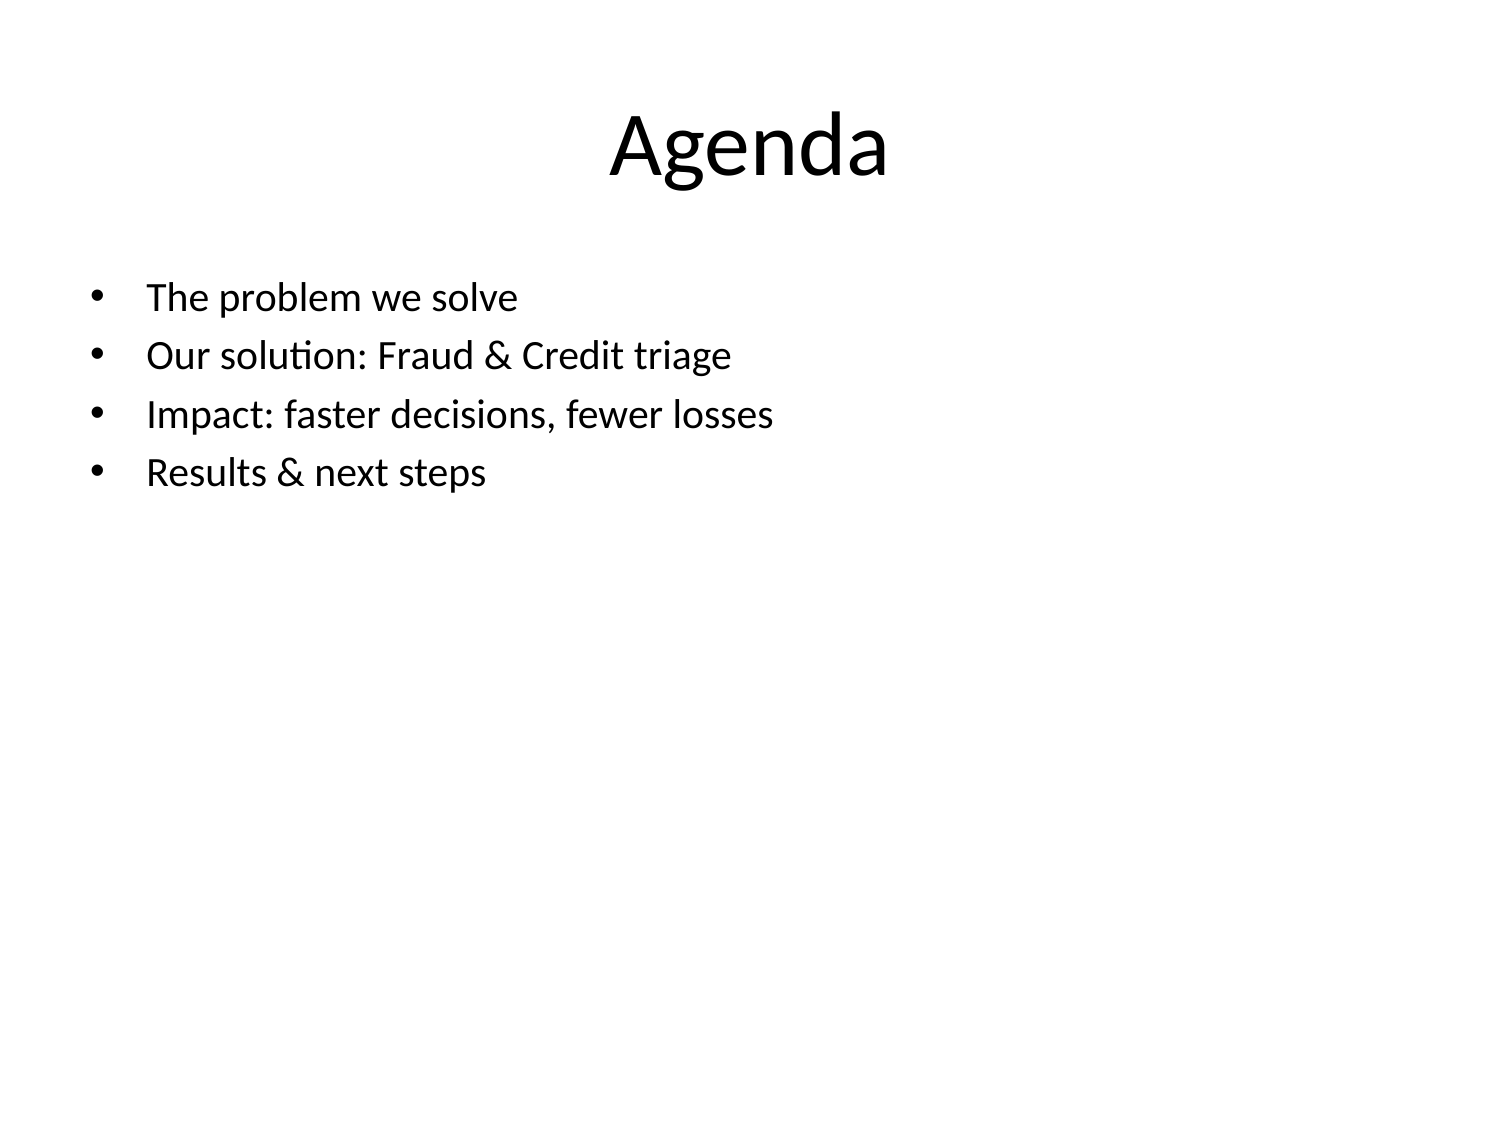

# Agenda
The problem we solve
Our solution: Fraud & Credit triage
Impact: faster decisions, fewer losses
Results & next steps